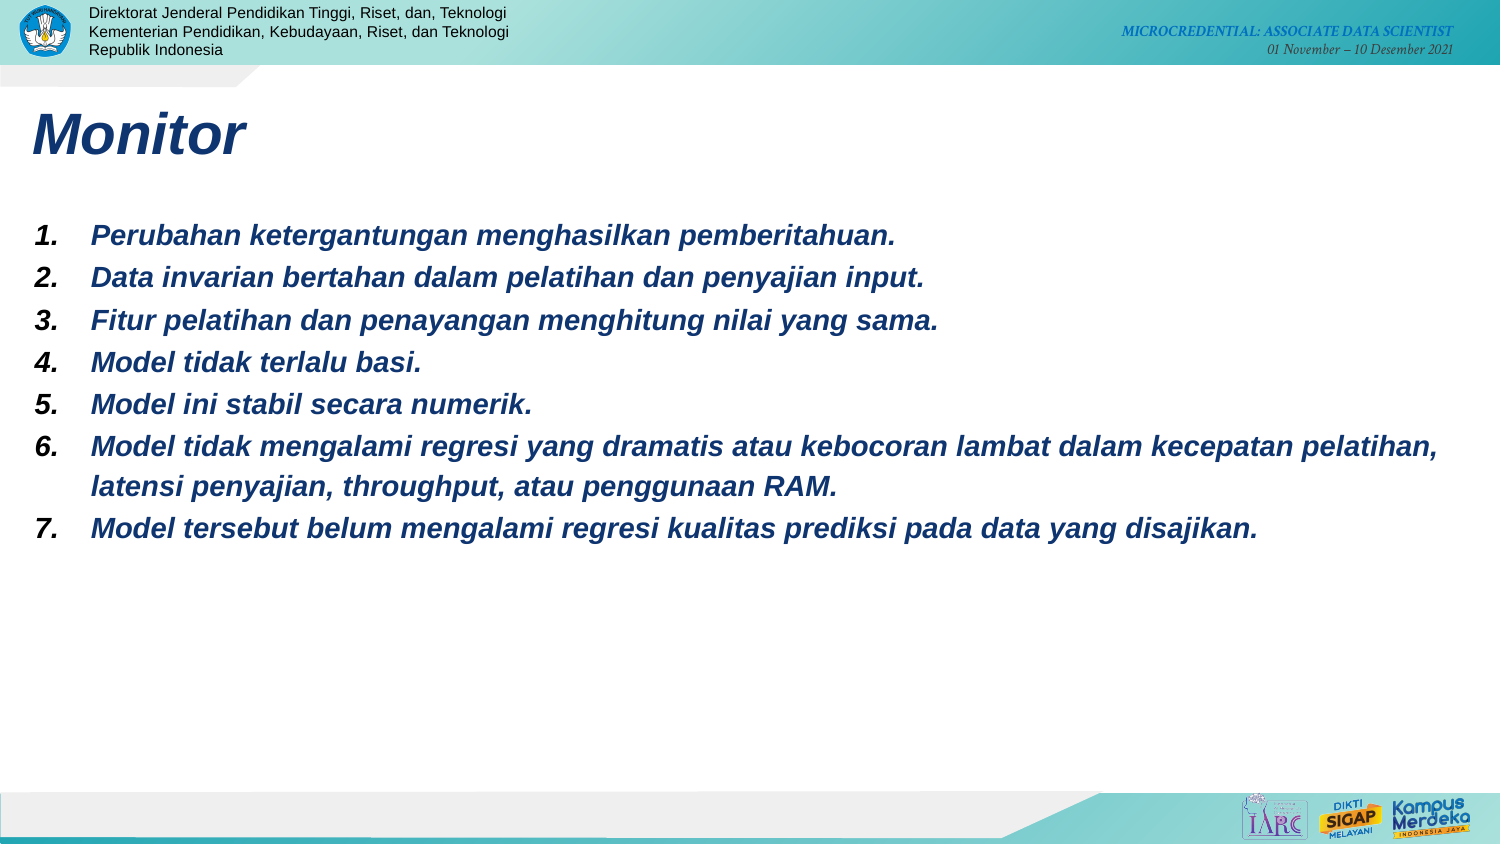

Monitor

Perubahan ketergantungan menghasilkan pemberitahuan.
Data invarian bertahan dalam pelatihan dan penyajian input.
Fitur pelatihan dan penayangan menghitung nilai yang sama.
Model tidak terlalu basi.
Model ini stabil secara numerik.
Model tidak mengalami regresi yang dramatis atau kebocoran lambat dalam kecepatan pelatihan, latensi penyajian, throughput, atau penggunaan RAM.
Model tersebut belum mengalami regresi kualitas prediksi pada data yang disajikan.